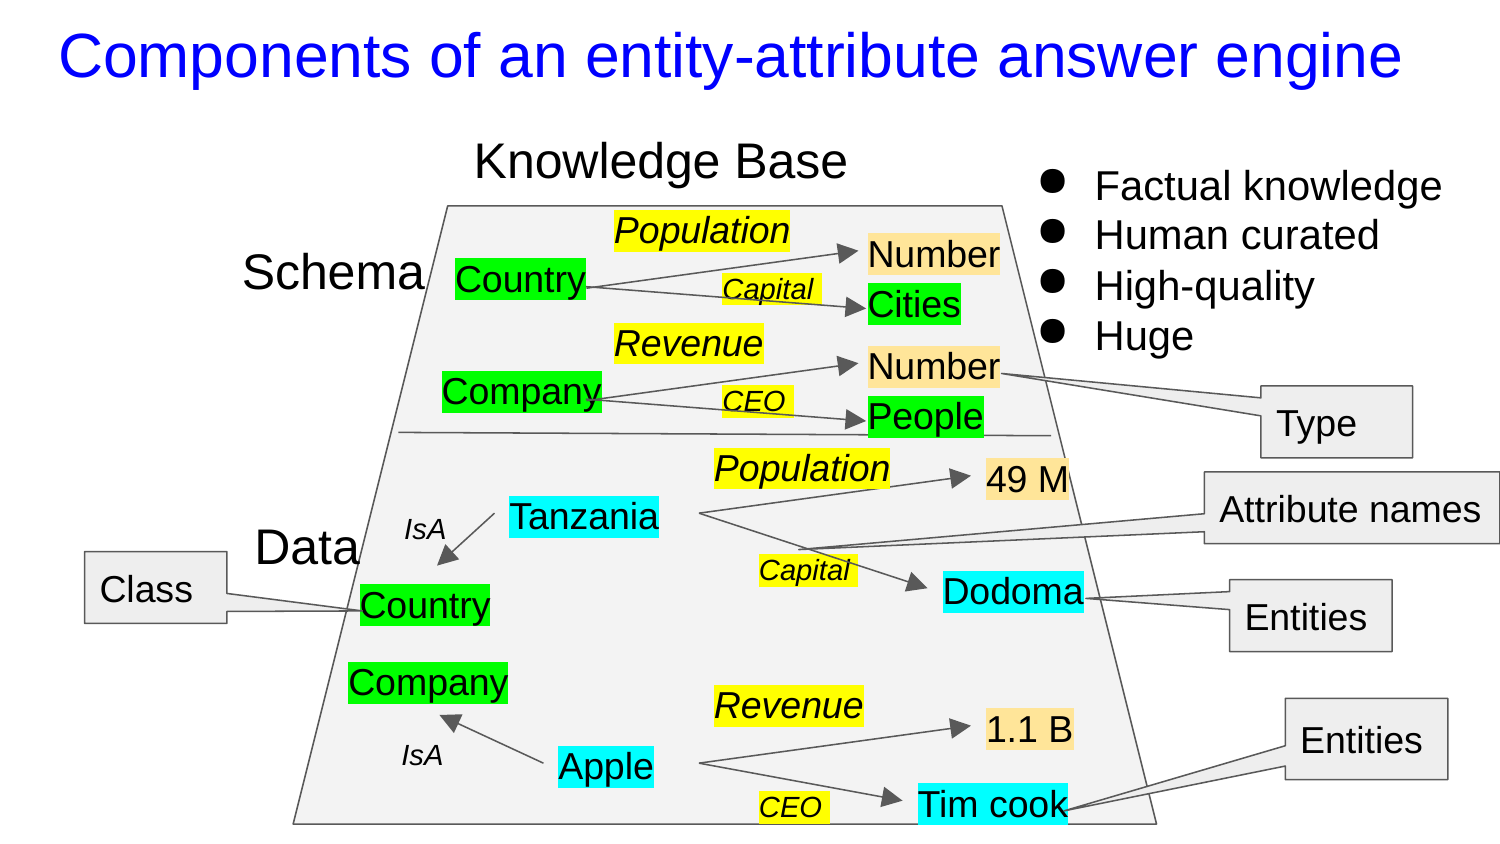

# Components of an entity-attribute answer engine
 Knowledge Base
Population

Number
Schema
Country
Capital
Cities
Population
49 M
Tanzania
IsA
Data
Capital
Dodoma
Country
Revenue
1.1 B
IsA
Apple
Tim cook
CEO
Company
Revenue
Number
Company
CEO
People
Factual knowledge
Human curated
High-quality
Huge

Type
Attribute names
Class
Entities
Entities